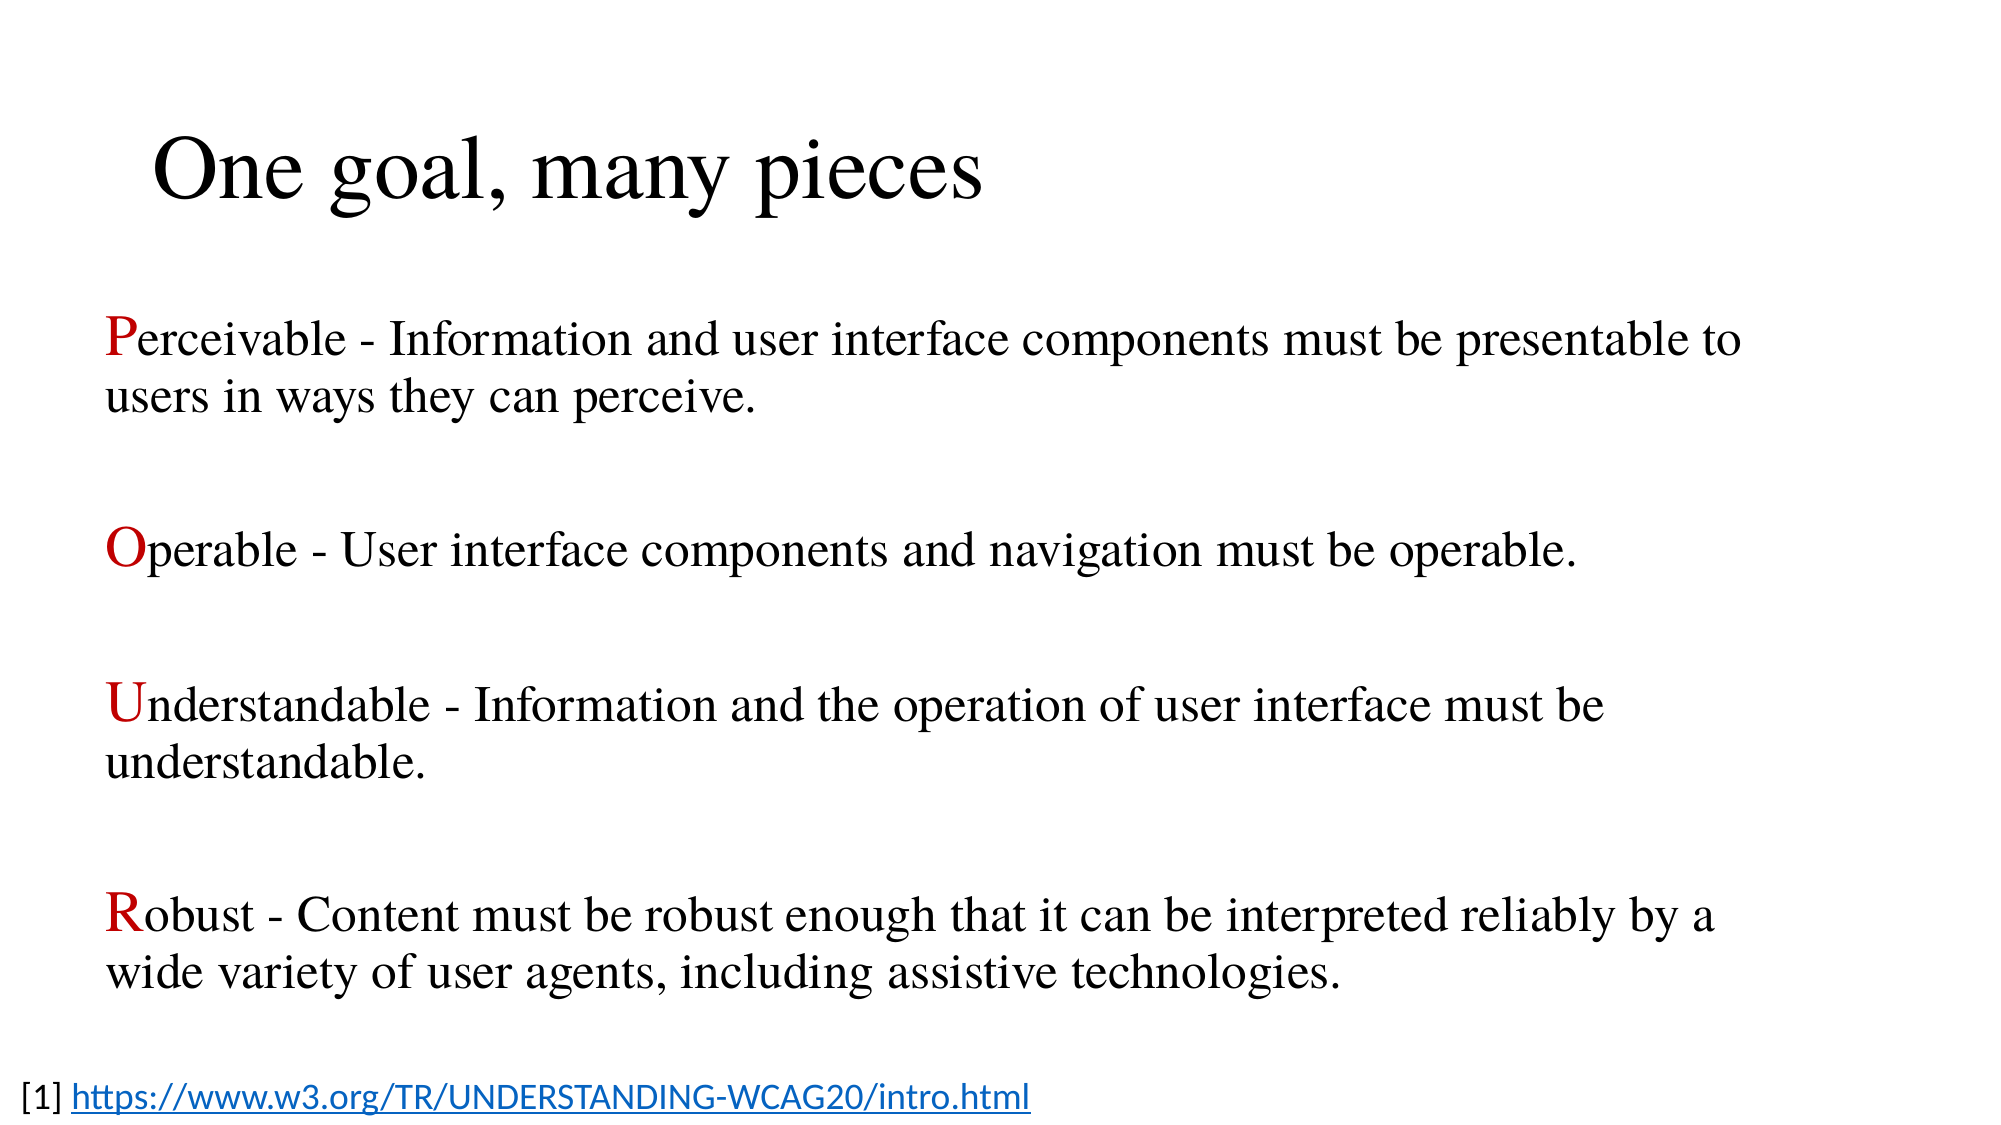

# One goal, many pieces
Perceivable - Information and user interface components must be presentable to users in ways they can perceive.

Operable - User interface components and navigation must be operable.

Understandable - Information and the operation of user interface must be understandable.

Robust - Content must be robust enough that it can be interpreted reliably by a wide variety of user agents, including assistive technologies.
[1] https://www.w3.org/TR/UNDERSTANDING-WCAG20/intro.html